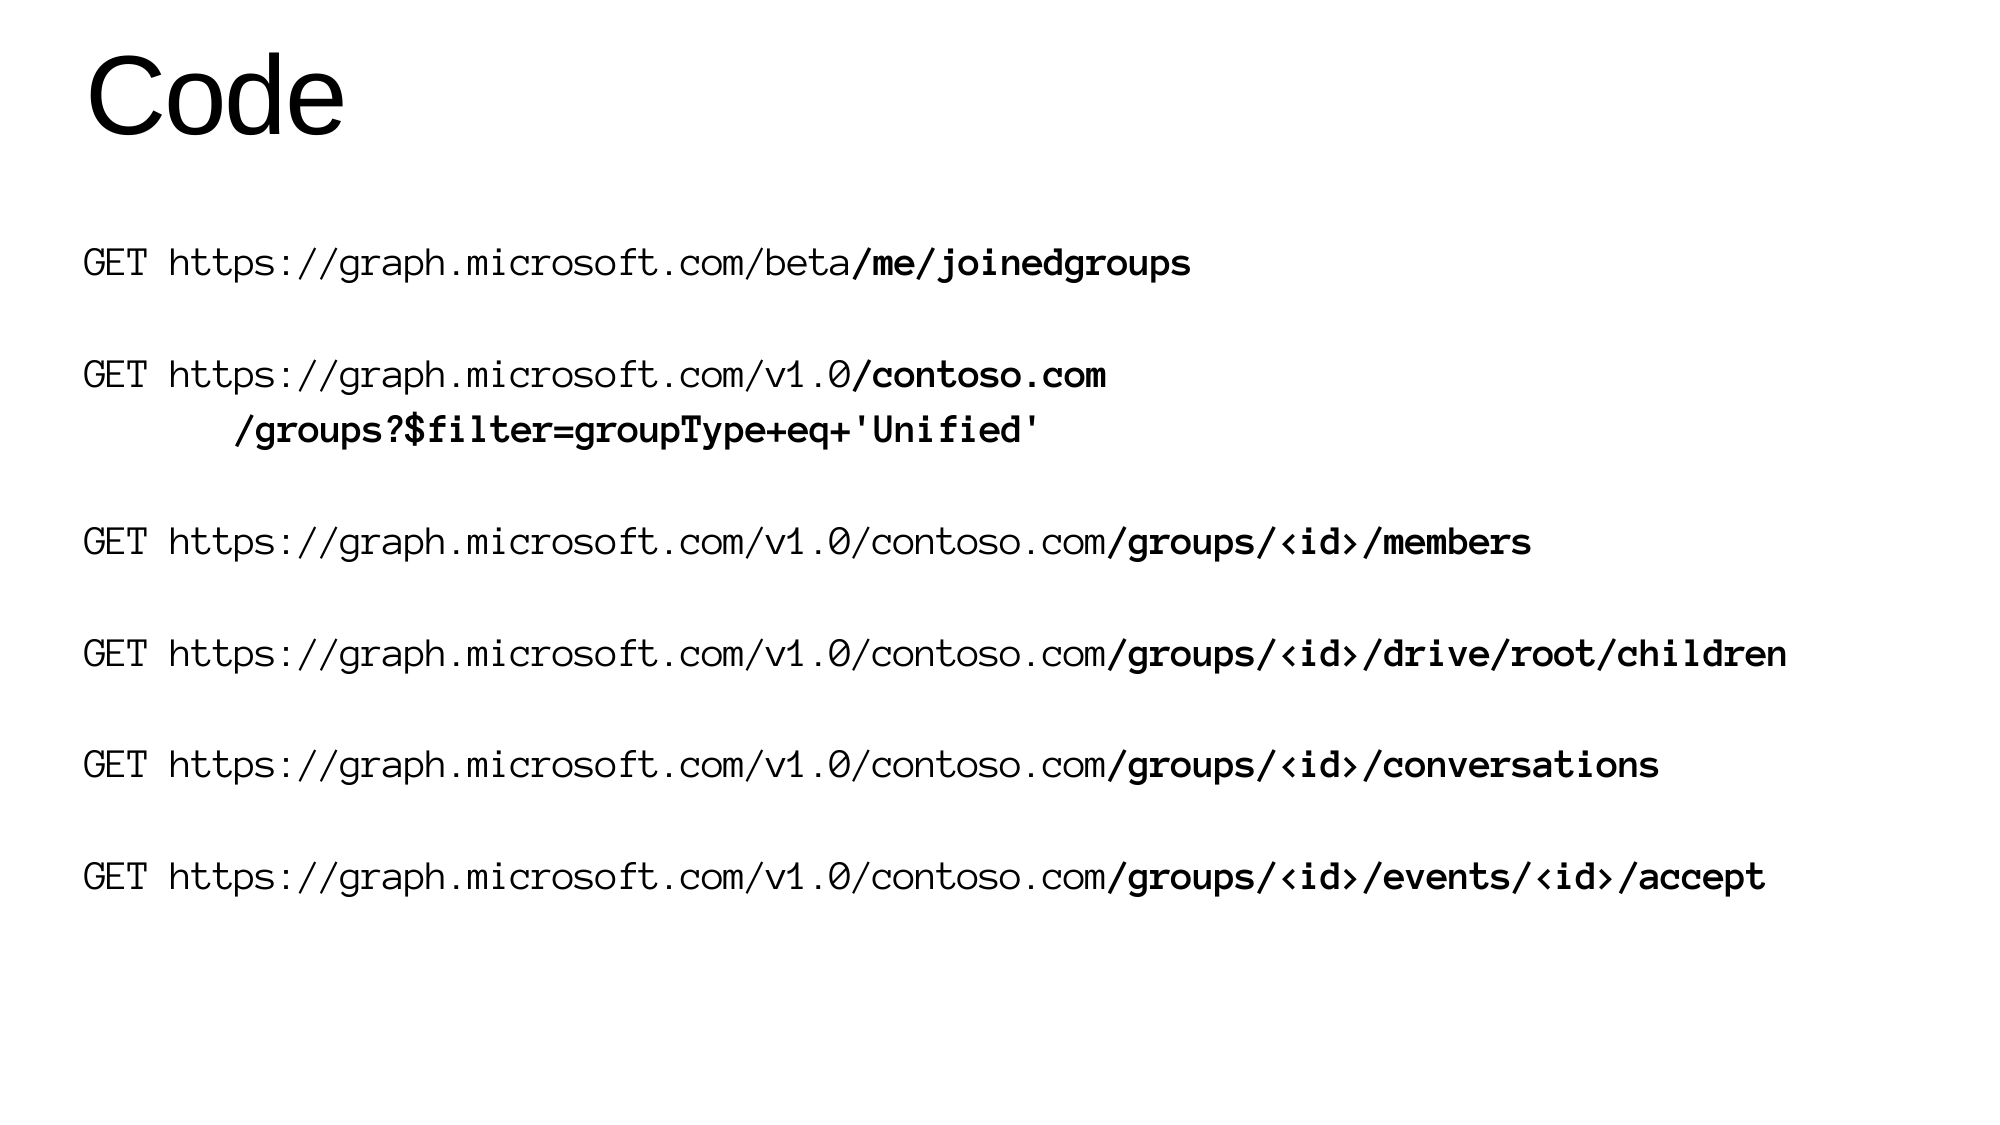

# Code
GET https://graph.microsoft.com/beta/me/joinedgroups

GET https://graph.microsoft.com/v1.0/contoso.com
	/groups?$filter=groupType+eq+'Unified'

GET https://graph.microsoft.com/v1.0/contoso.com/groups/<id>/members

GET https://graph.microsoft.com/v1.0/contoso.com/groups/<id>/drive/root/children

GET https://graph.microsoft.com/v1.0/contoso.com/groups/<id>/conversations

GET https://graph.microsoft.com/v1.0/contoso.com/groups/<id>/events/<id>/accept